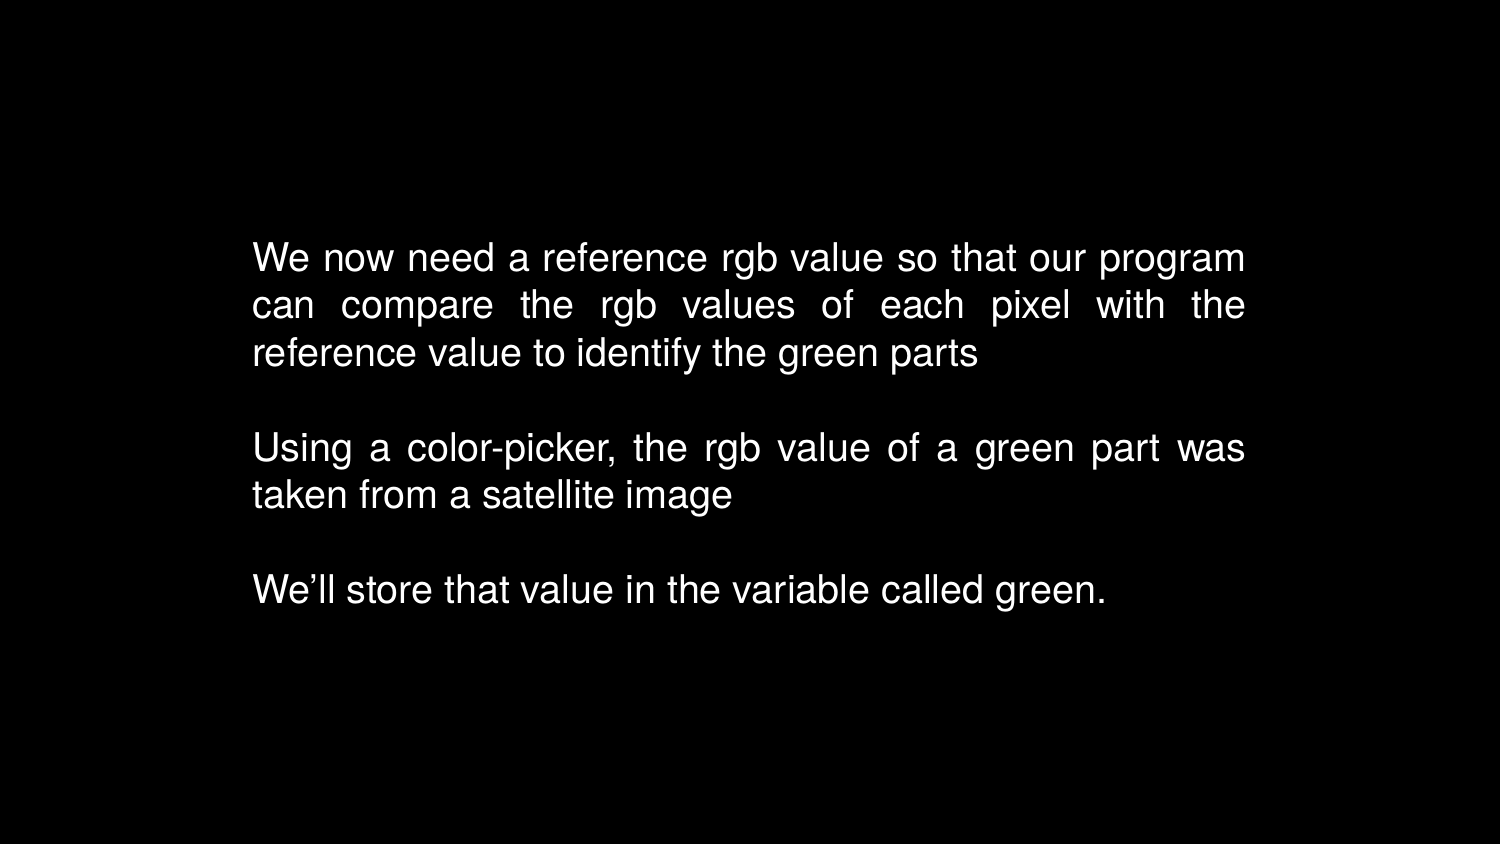

We now need a reference rgb value so that our program can compare the rgb values of each pixel with the reference value to identify the green parts

Using a color-picker, the rgb value of a green part was taken from a satellite image

We’ll store that value in the variable called green.